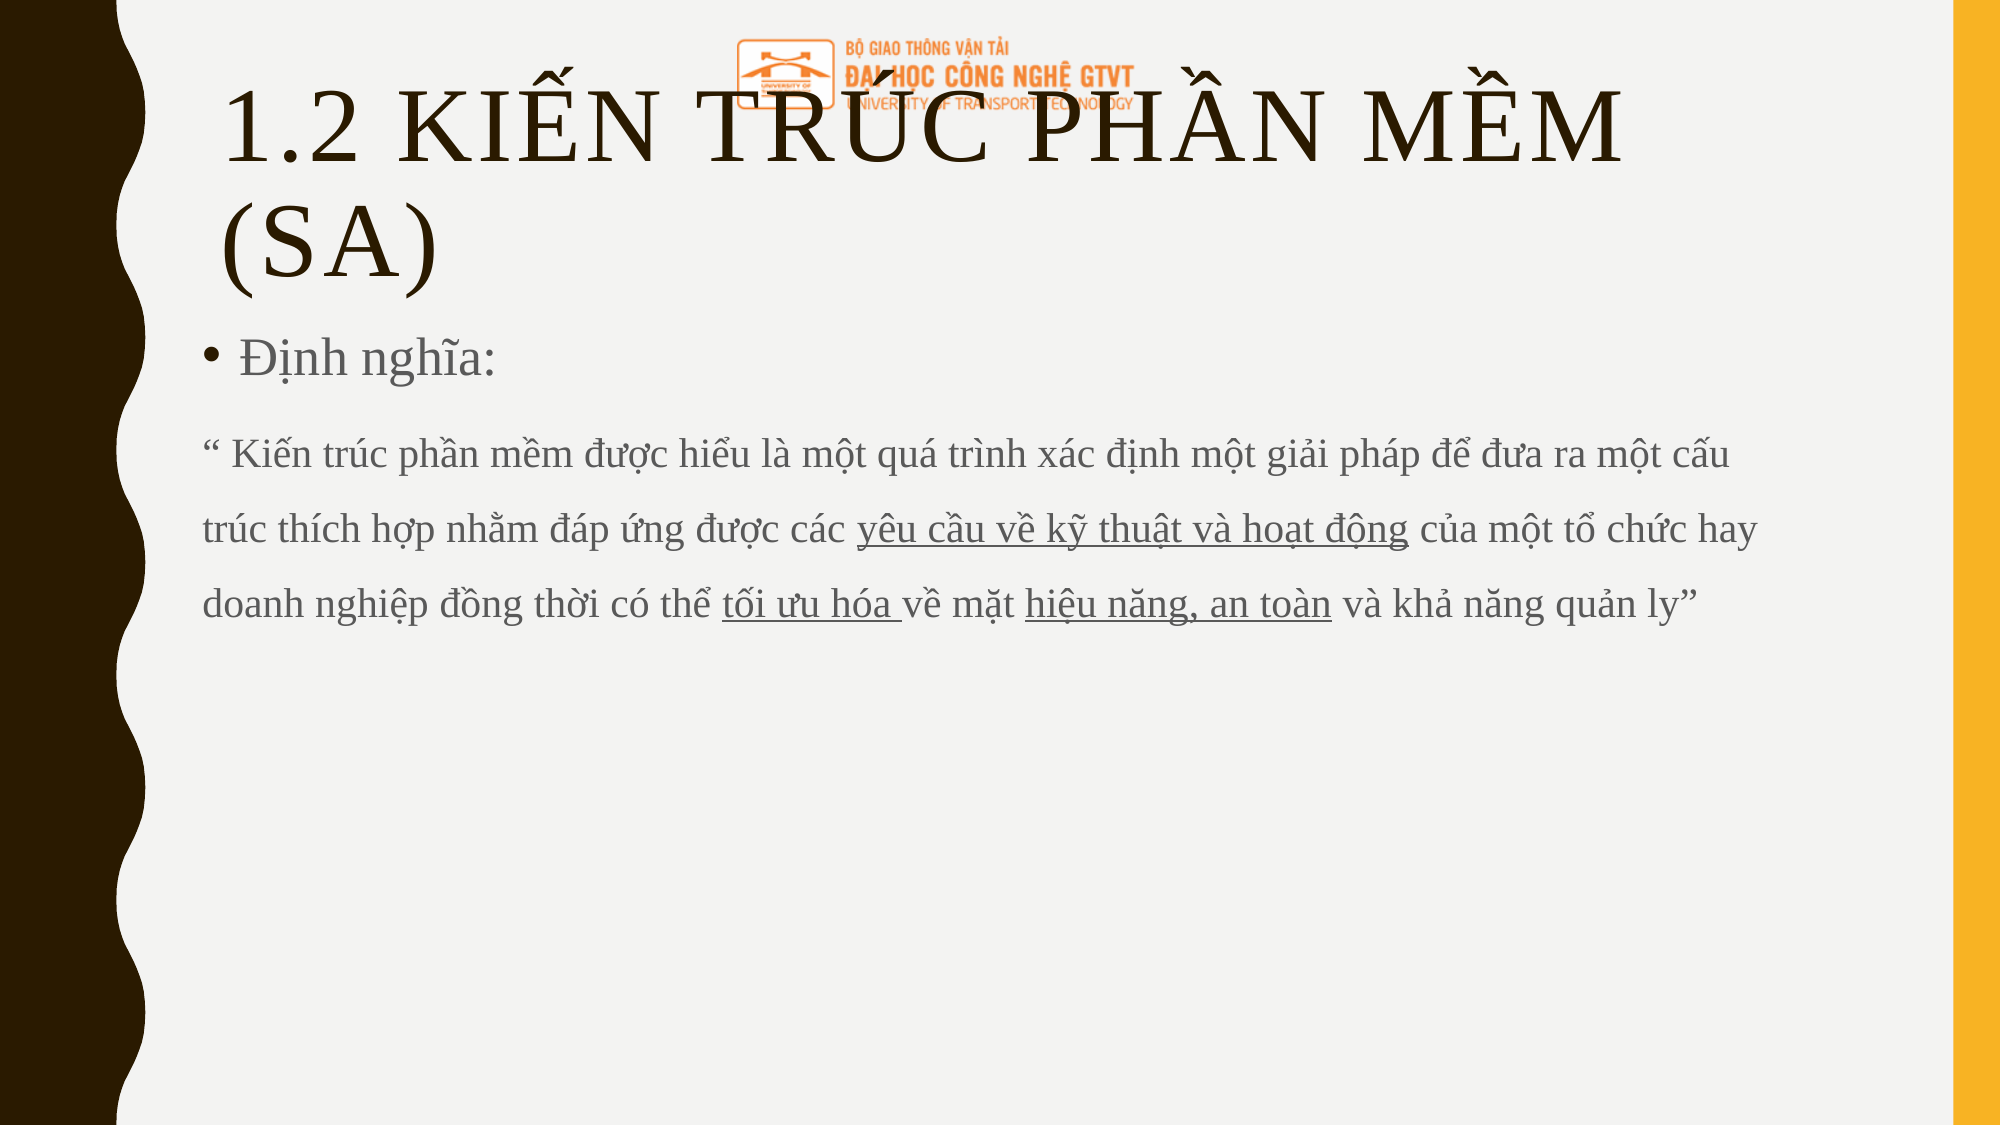

# 1.2 Kiến trúc phần mềm (SA)
Định nghĩa:
“ Kiến trúc phần mềm được hiểu là một quá trình xác định một giải pháp để đưa ra một cấu trúc thích hợp nhằm đáp ứng được các yêu cầu về kỹ thuật và hoạt động của một tổ chức hay doanh nghiệp đồng thời có thể tối ưu hóa về mặt hiệu năng, an toàn và khả năng quản ly”